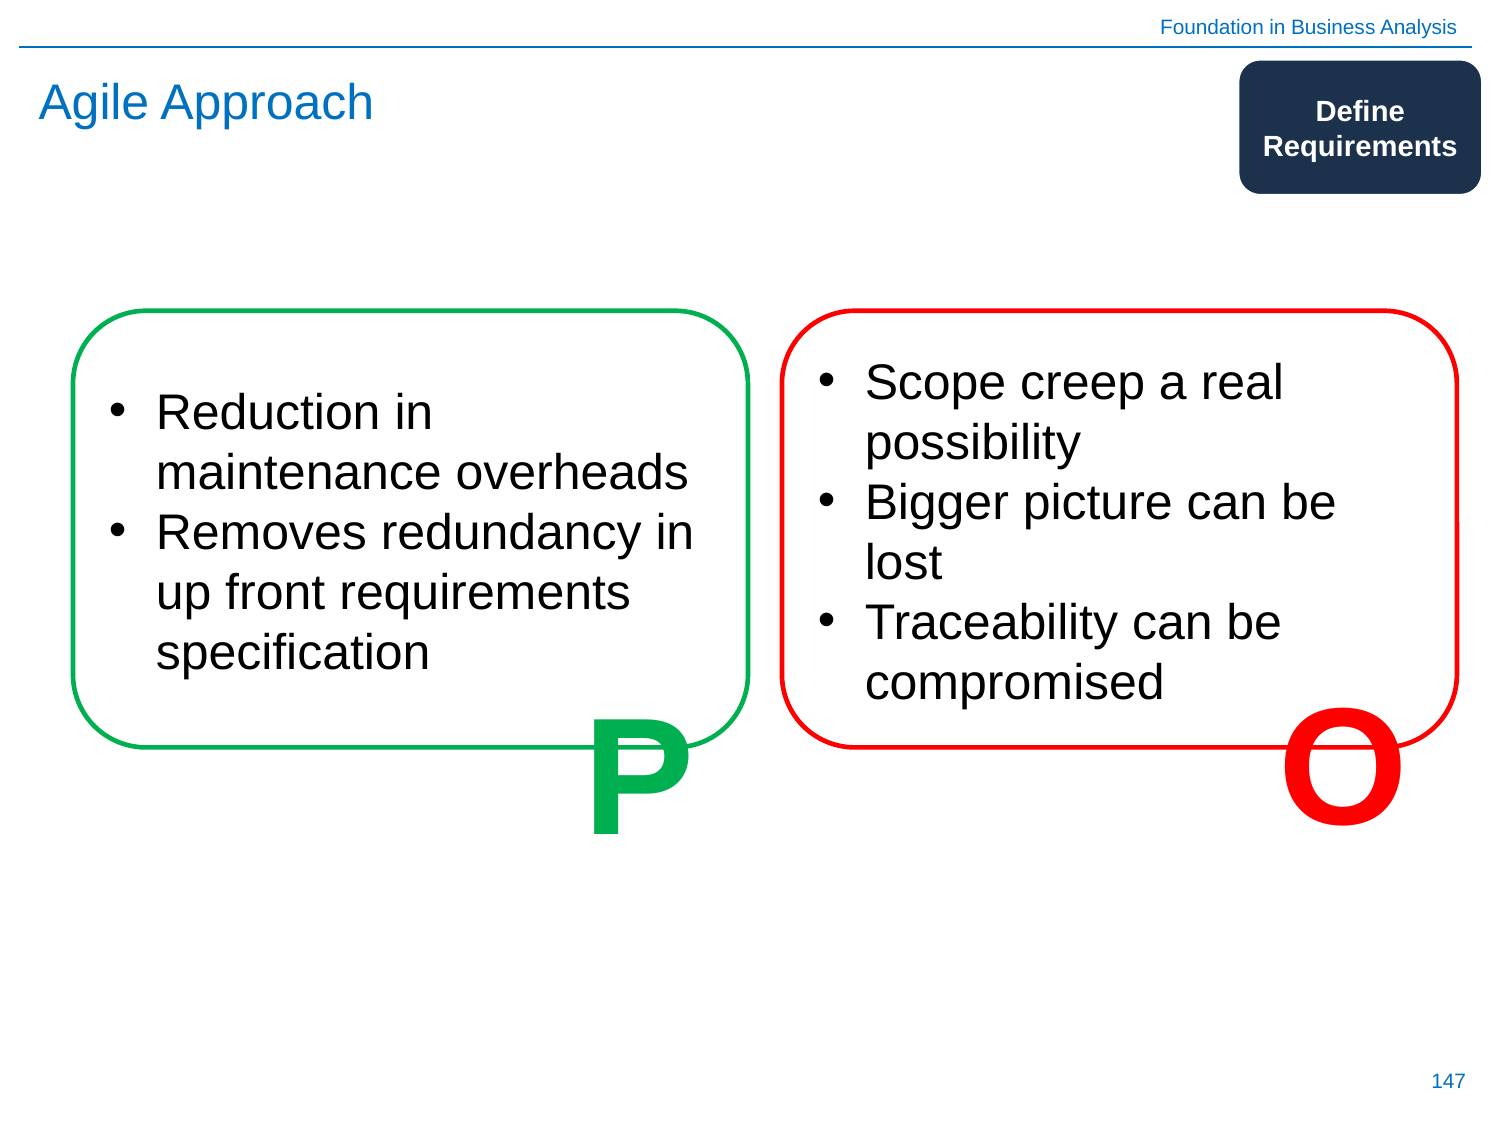

# Agile Approach
Define Requirements

Reduction in maintenance overheads
Removes redundancy in up front requirements specification
Scope creep a real possibility
Bigger picture can be lost
Traceability can be compromised
O
P